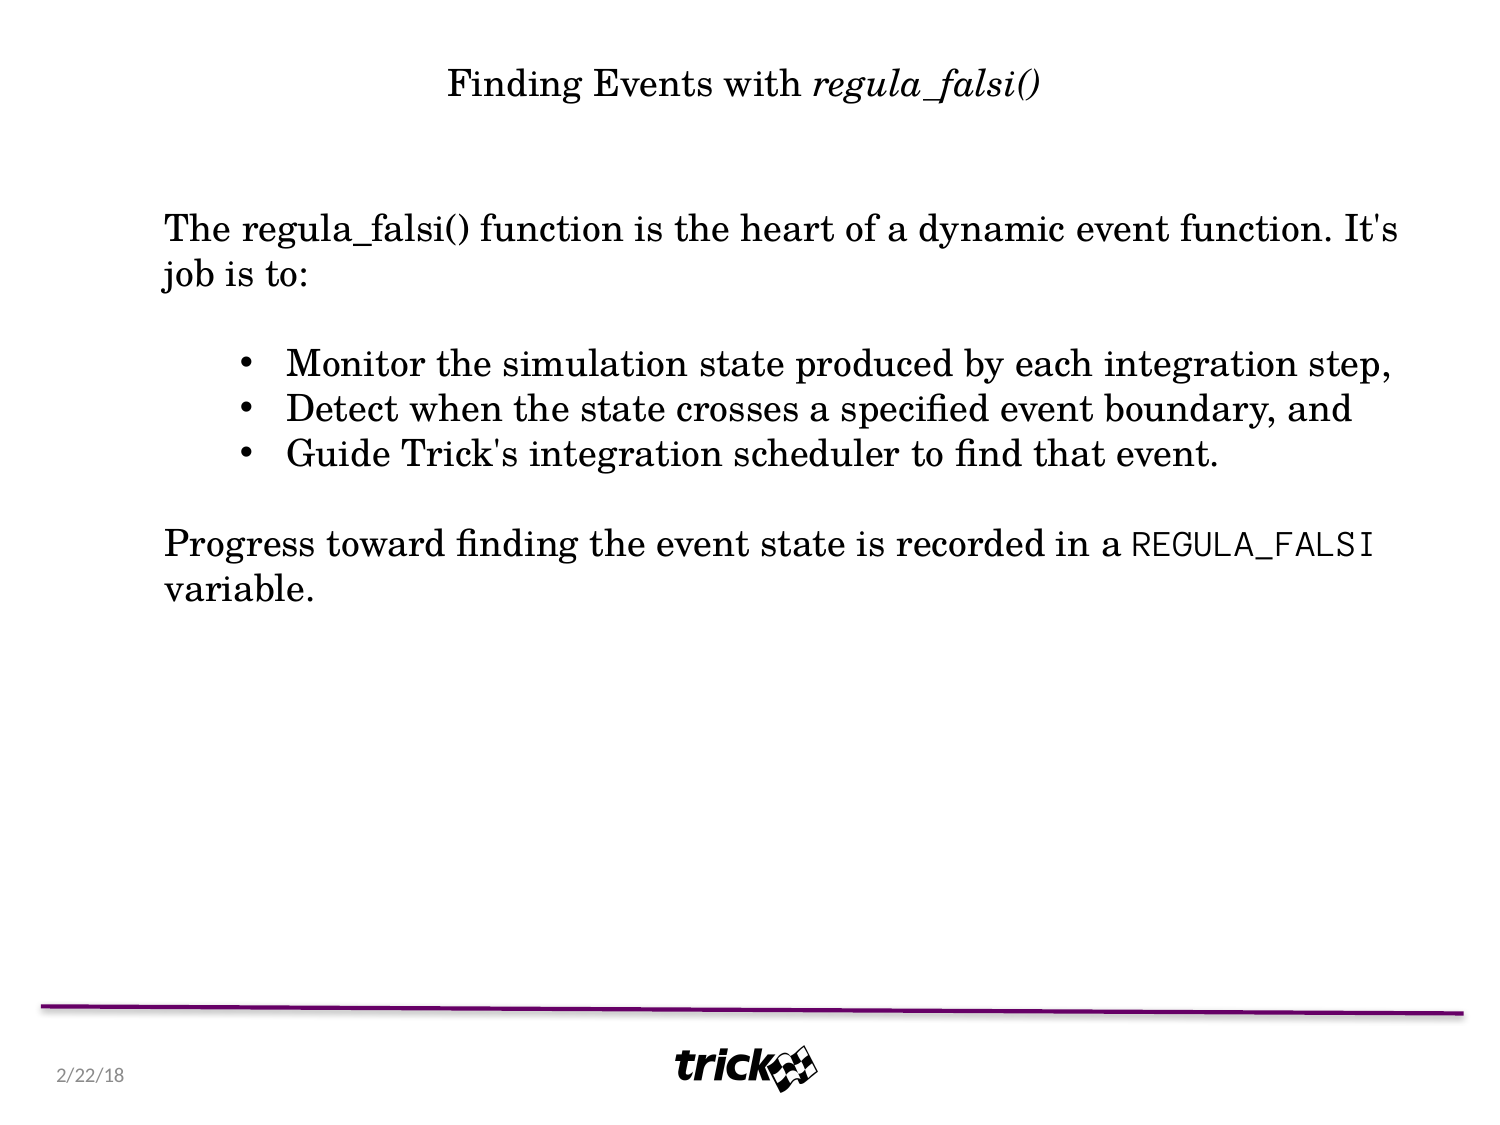

Finding Events with regula_falsi()
The regula_falsi() function is the heart of a dynamic event function. It's job is to:

Monitor the simulation state produced by each integration step,
Detect when the state crosses a specified event boundary, and
Guide Trick's integration scheduler to find that event.

Progress toward finding the event state is recorded in a REGULA_FALSI variable.